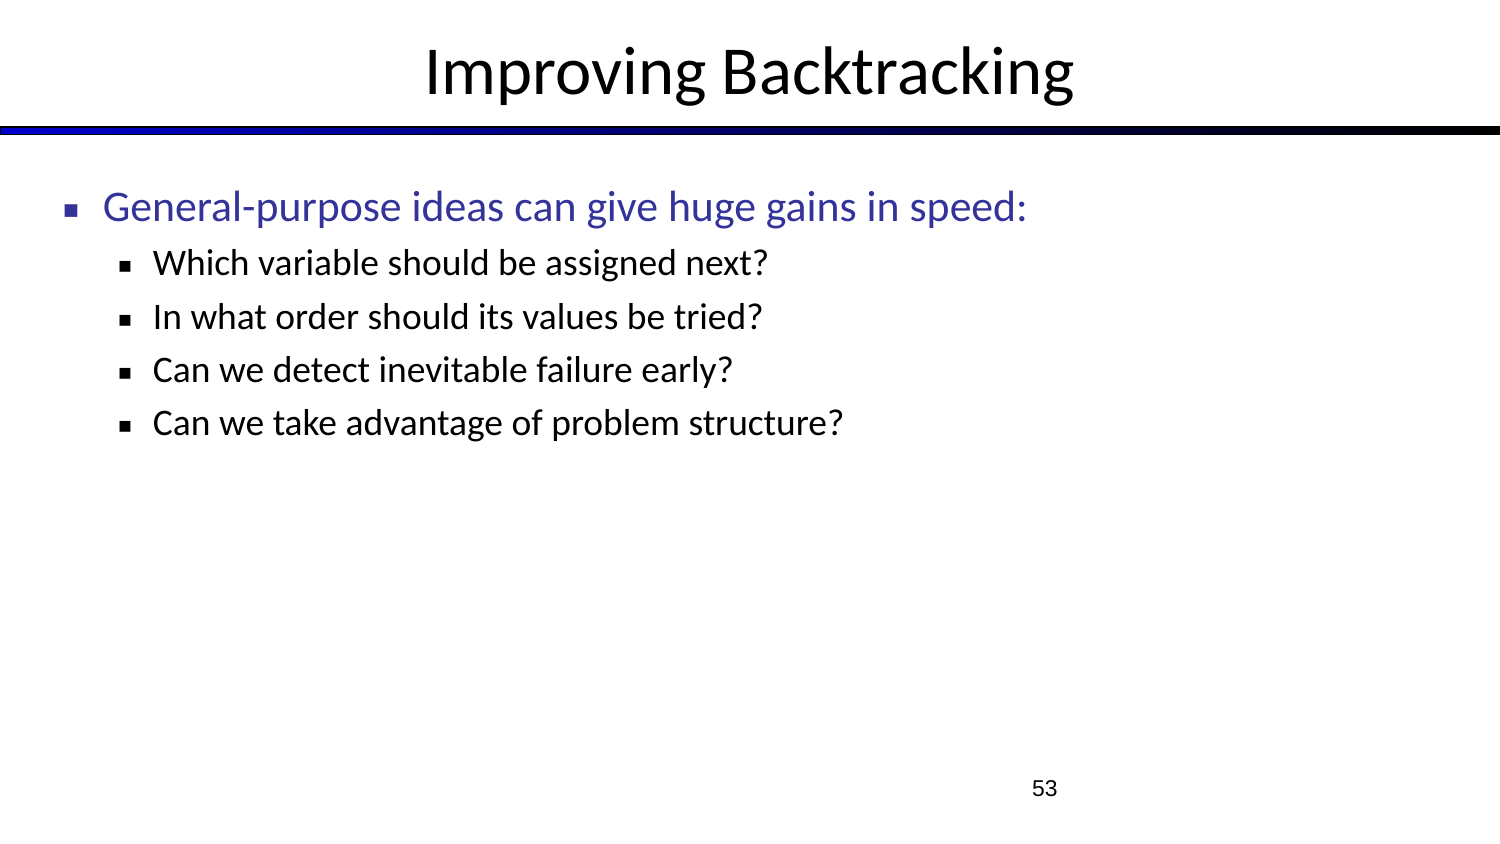

# Improving Backtracking
General-purpose ideas can give huge gains in speed:
Which variable should be assigned next?
In what order should its values be tried?
Can we detect inevitable failure early?
Can we take advantage of problem structure?
53